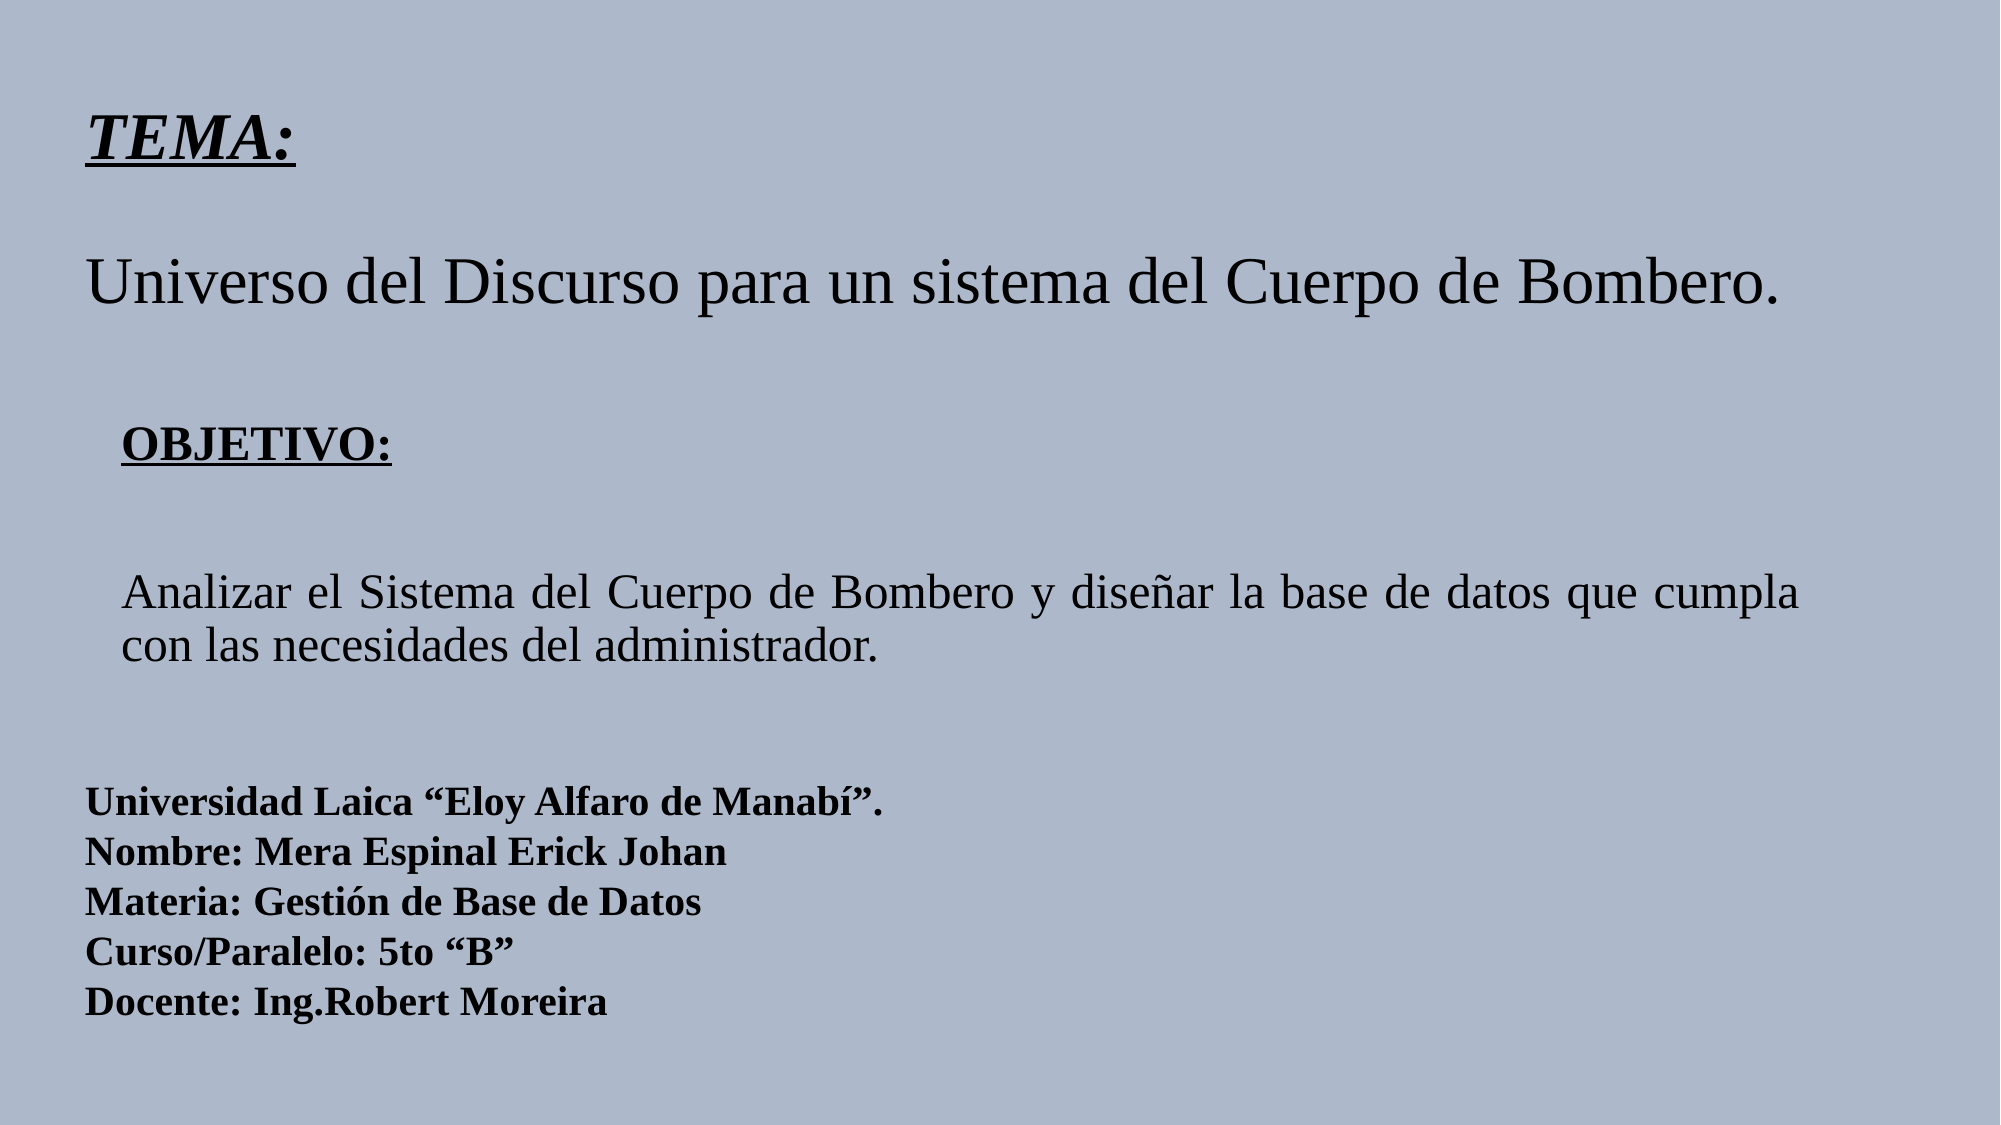

# TEMA: Universo del Discurso para un sistema del Cuerpo de Bombero.
OBJETIVO:

Analizar el Sistema del Cuerpo de Bombero y diseñar la base de datos que cumpla con las necesidades del administrador.
Universidad Laica “Eloy Alfaro de Manabí”.
Nombre: Mera Espinal Erick Johan
Materia: Gestión de Base de Datos
Curso/Paralelo: 5to “B”
Docente: Ing.Robert Moreira